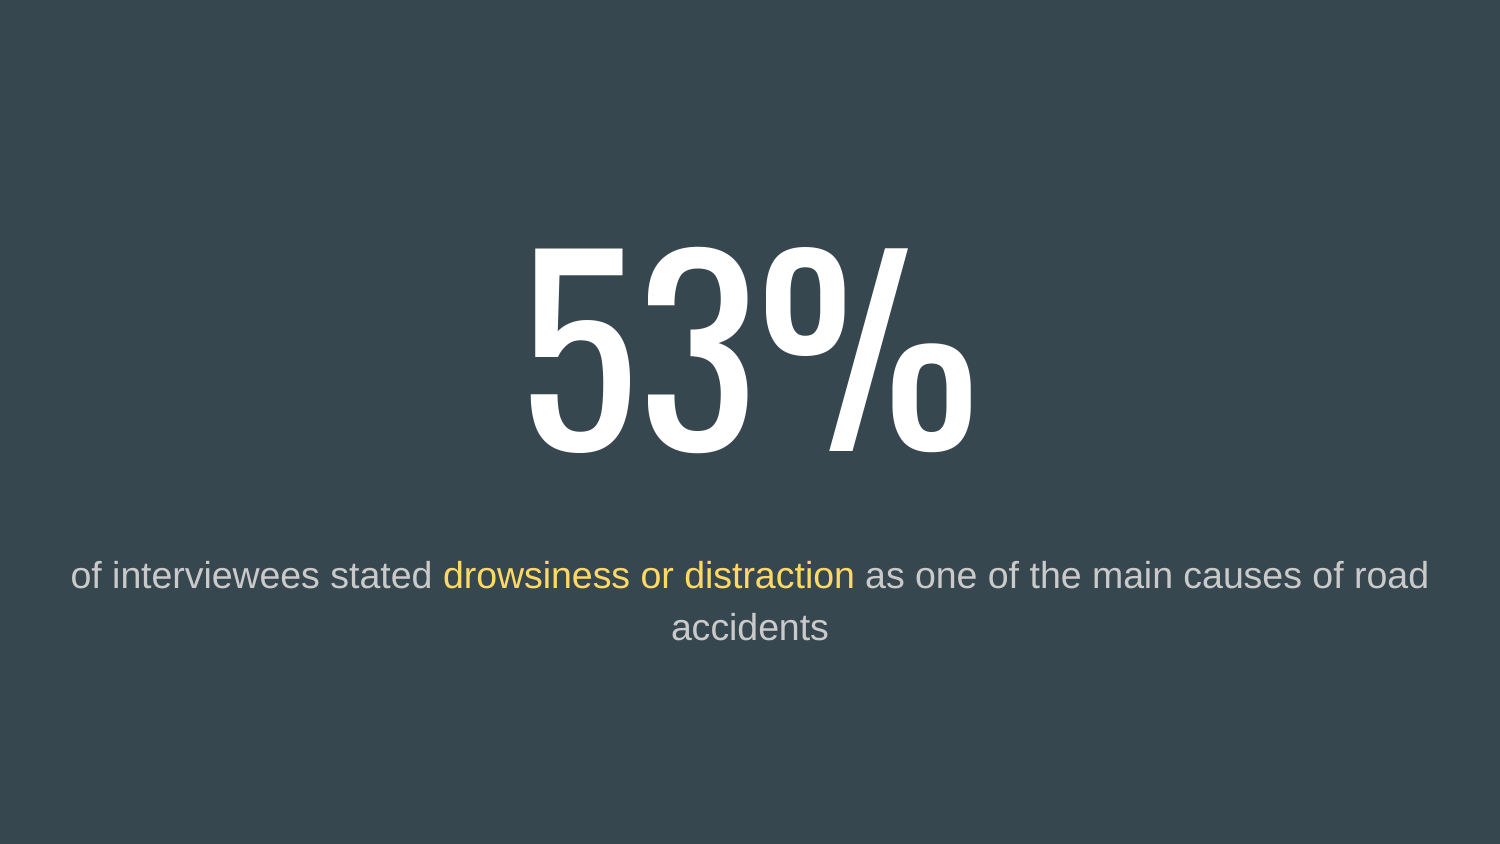

# 53%
of interviewees stated drowsiness or distraction as one of the main causes of road accidents